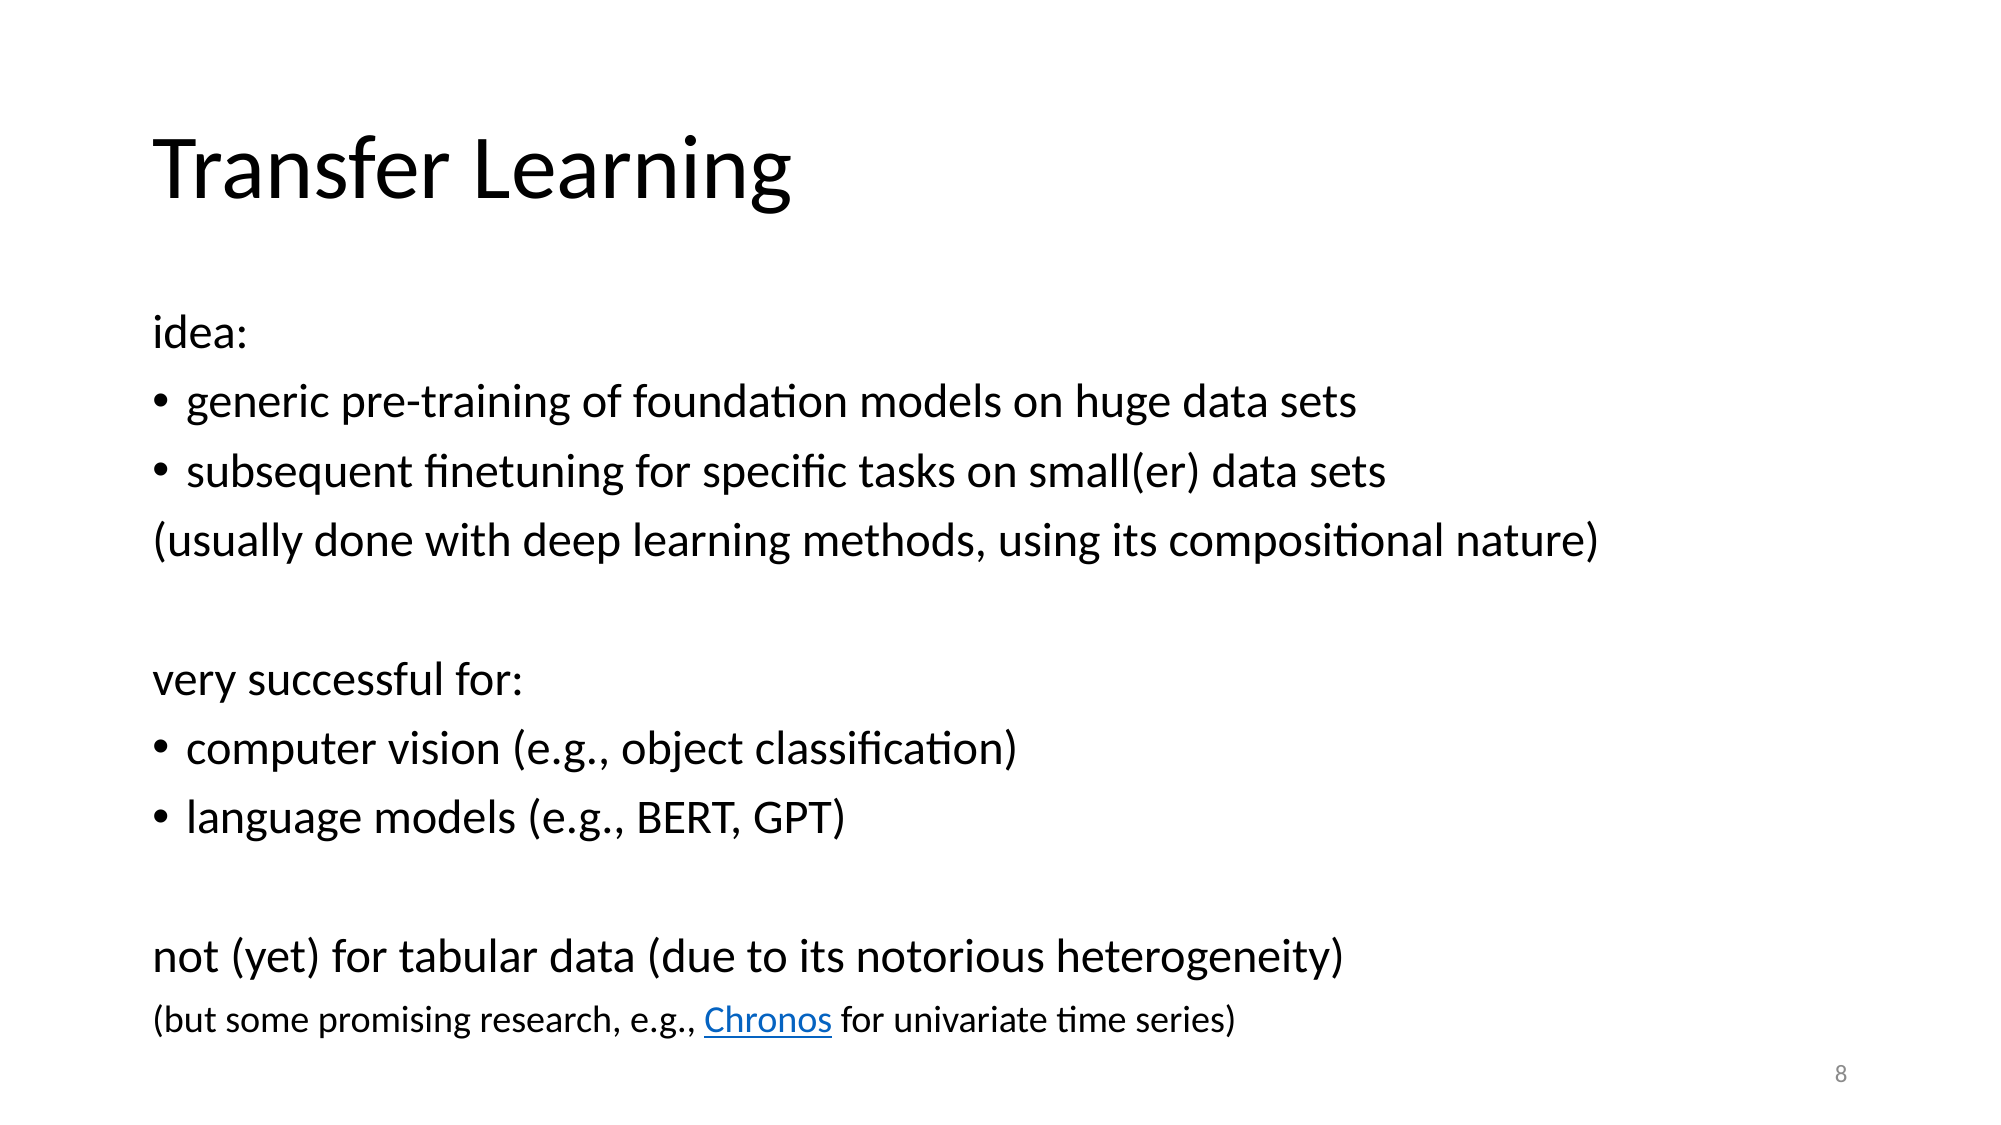

# Transfer Learning
idea:
generic pre-training of foundation models on huge data sets
subsequent finetuning for specific tasks on small(er) data sets
(usually done with deep learning methods, using its compositional nature)

very successful for:
computer vision (e.g., object classification)
language models (e.g., BERT, GPT)

not (yet) for tabular data (due to its notorious heterogeneity)
(but some promising research, e.g., Chronos for univariate time series)
8